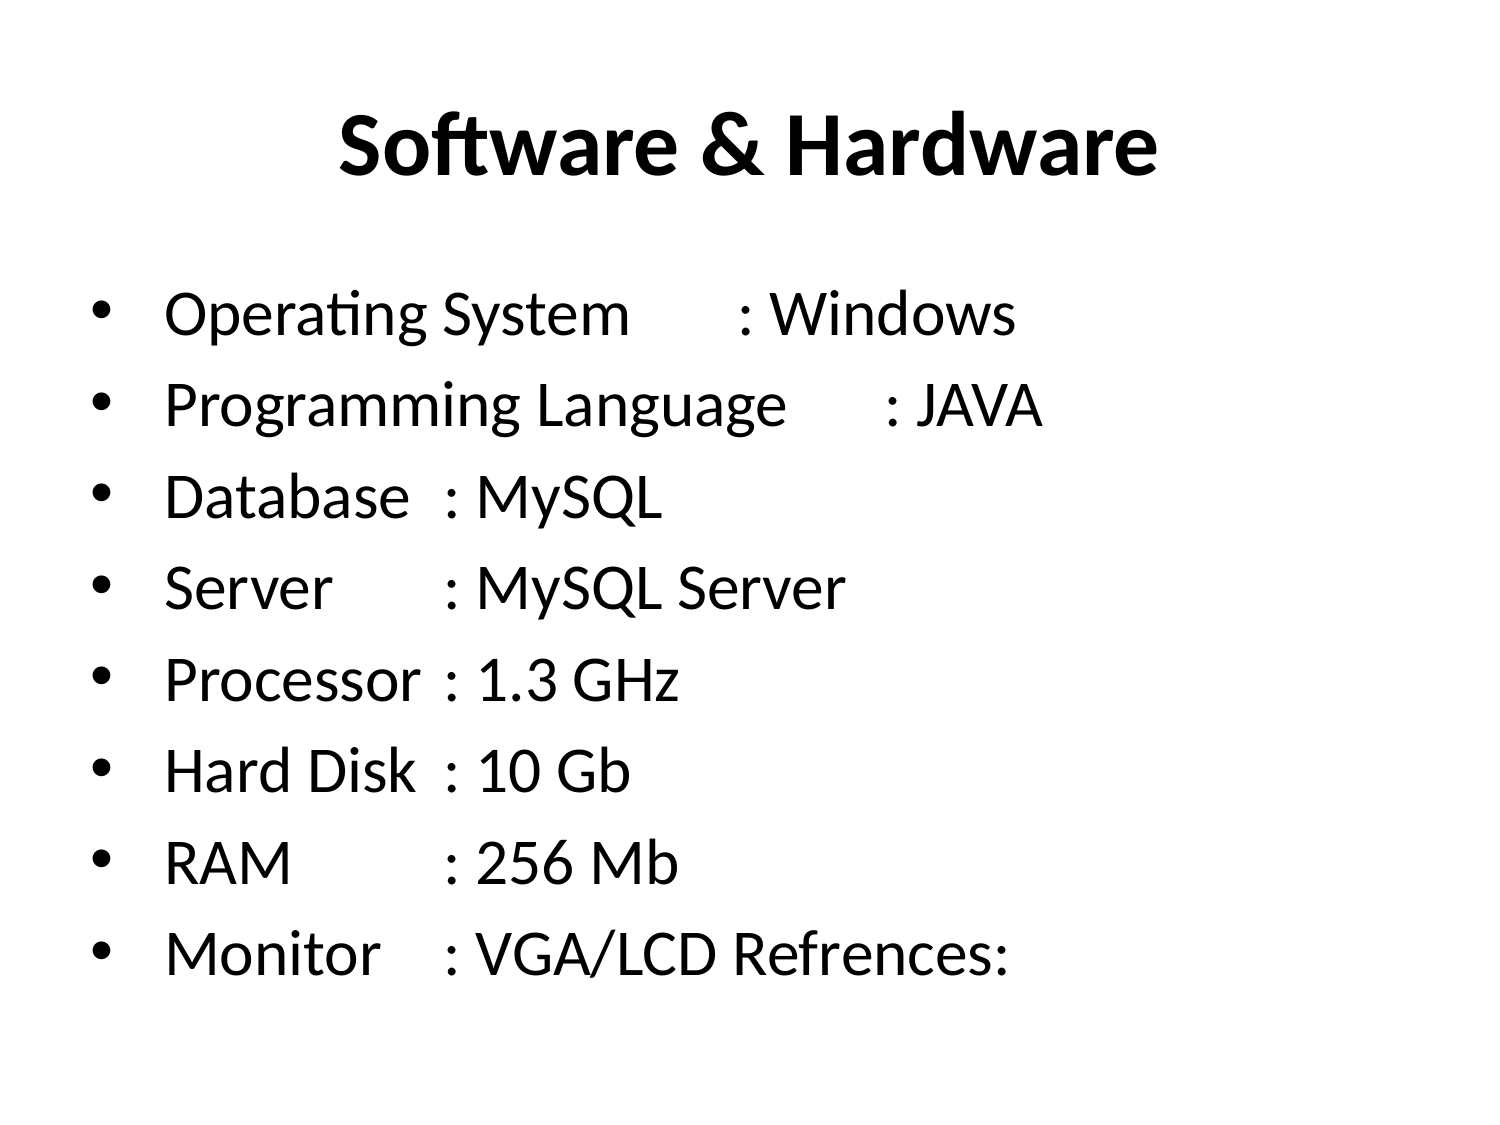

# Software & Hardware
 Operating System 		: Windows
 Programming Language 	: JAVA
 Database 			: MySQL
 Server 				: MySQL Server
 Processor 			: 1.3 GHz
 Hard Disk 			: 10 Gb
 RAM 				: 256 Mb
 Monitor 				: VGA/LCD Refrences: